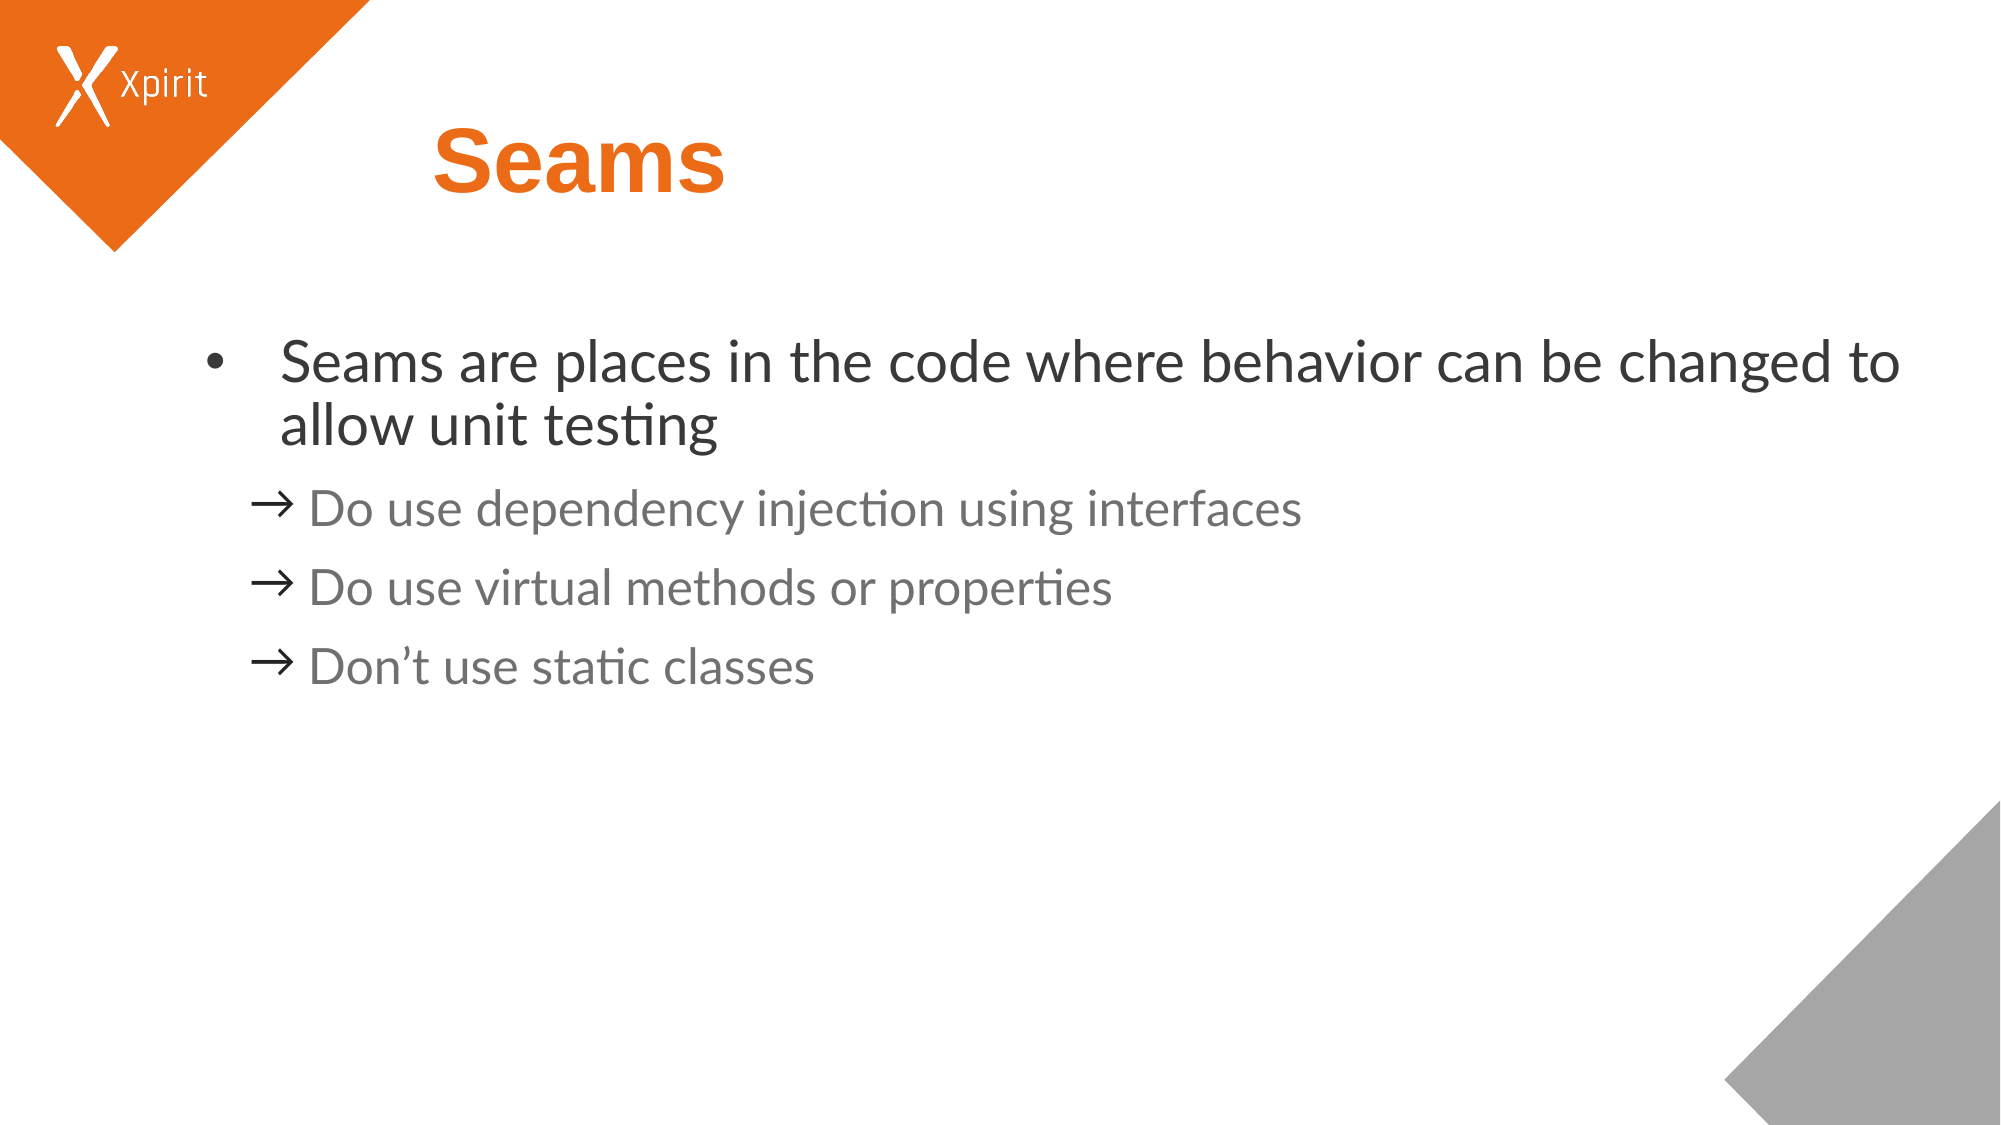

# Seams
Seams are places in the code where behavior can be changed to allow unit testing
 Do use dependency injection using interfaces
 Do use virtual methods or properties
 Don’t use static classes

39